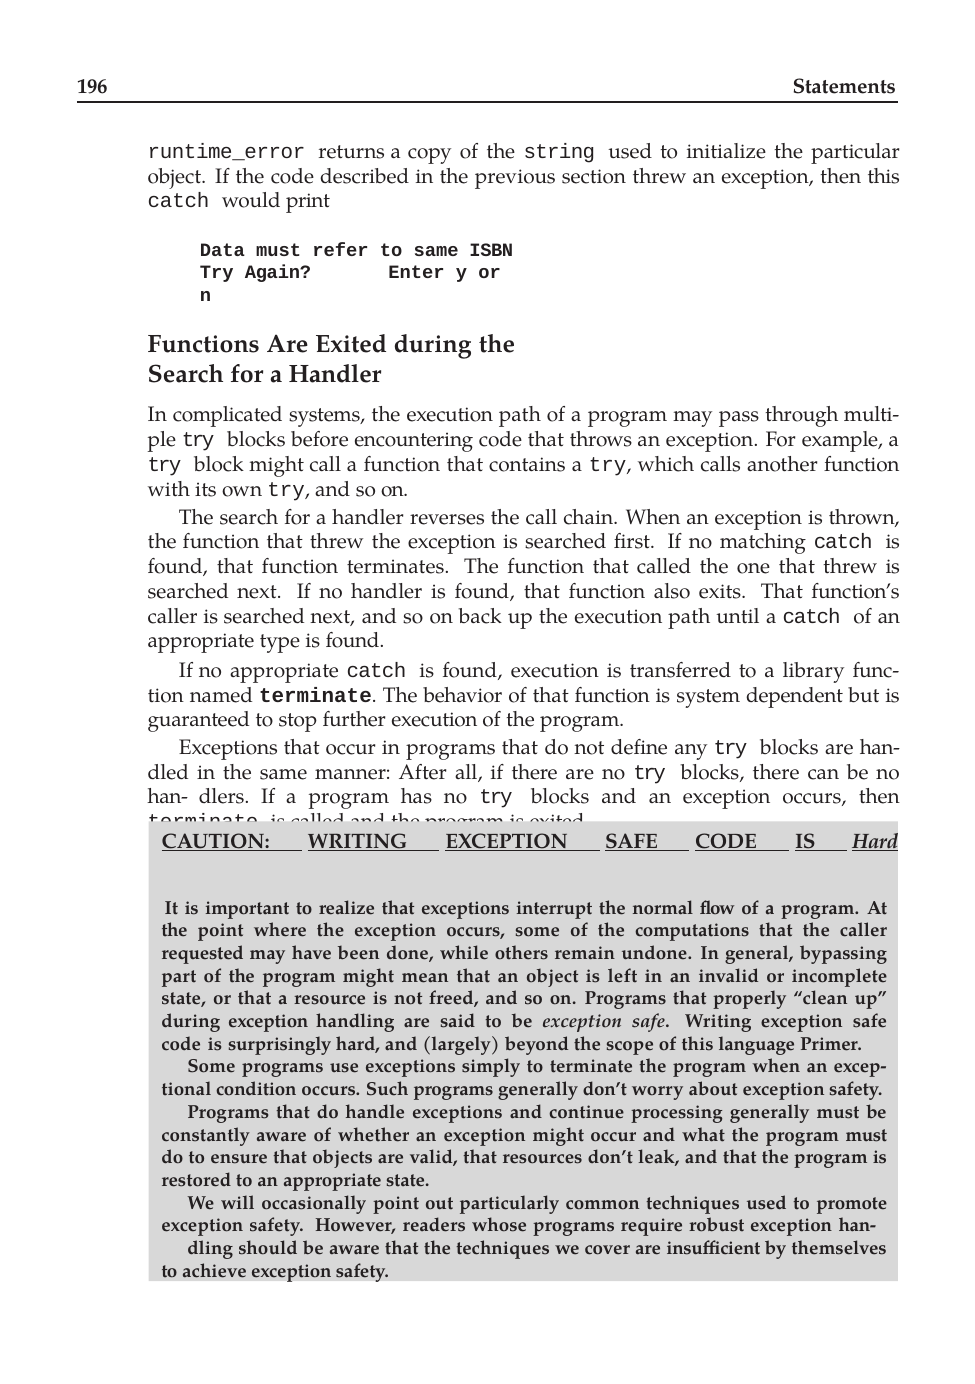

196
Statements

runtime_error returns a copy of the string used to initialize the particular object. If the code described in the previous section threw an exception, then this catch would print

Data must refer to same ISBN Try Again?	Enter y or n

Functions Are Exited during the Search for a Handler
In complicated systems, the execution path of a program may pass through multi- ple try blocks before encountering code that throws an exception. For example, a try block might call a function that contains a try, which calls another function with its own try, and so on.
The search for a handler reverses the call chain. When an exception is thrown, the function that threw the exception is searched first. If no matching catch is found, that function terminates. The function that called the one that threw is searched next. If no handler is found, that function also exits. That function’s caller is searched next, and so on back up the execution path until a catch of an appropriate type is found.
If no appropriate catch is found, execution is transferred to a library func- tion named terminate. The behavior of that function is system dependent but is guaranteed to stop further execution of the program.
Exceptions that occur in programs that do not define any try blocks are han- dled in the same manner: After all, if there are no try blocks, there can be no han- dlers. If a program has no try blocks and an exception occurs, then terminate is called and the program is exited.
Caution: Writing Exception Safe Code is Hard
It is important to realize that exceptions interrupt the normal flow of a program. At the point where the exception occurs, some of the computations that the caller requested may have been done, while others remain undone. In general, bypassing part of the program might mean that an object is left in an invalid or incomplete state, or that a resource is not freed, and so on. Programs that properly “clean up” during exception handling are said to be exception safe. Writing exception safe code is surprisingly hard, and (largely) beyond the scope of this language Primer.
Some programs use exceptions simply to terminate the program when an excep- tional condition occurs. Such programs generally don’t worry about exception safety.
Programs that do handle exceptions and continue processing generally must be constantly aware of whether an exception might occur and what the program must do to ensure that objects are valid, that resources don’t leak, and that the program is restored to an appropriate state.
We will occasionally point out particularly common techniques used to promote exception safety. However, readers whose programs require robust exception han-
dling should be aware that the techniques we cover are insufficient by themselves to achieve exception safety.